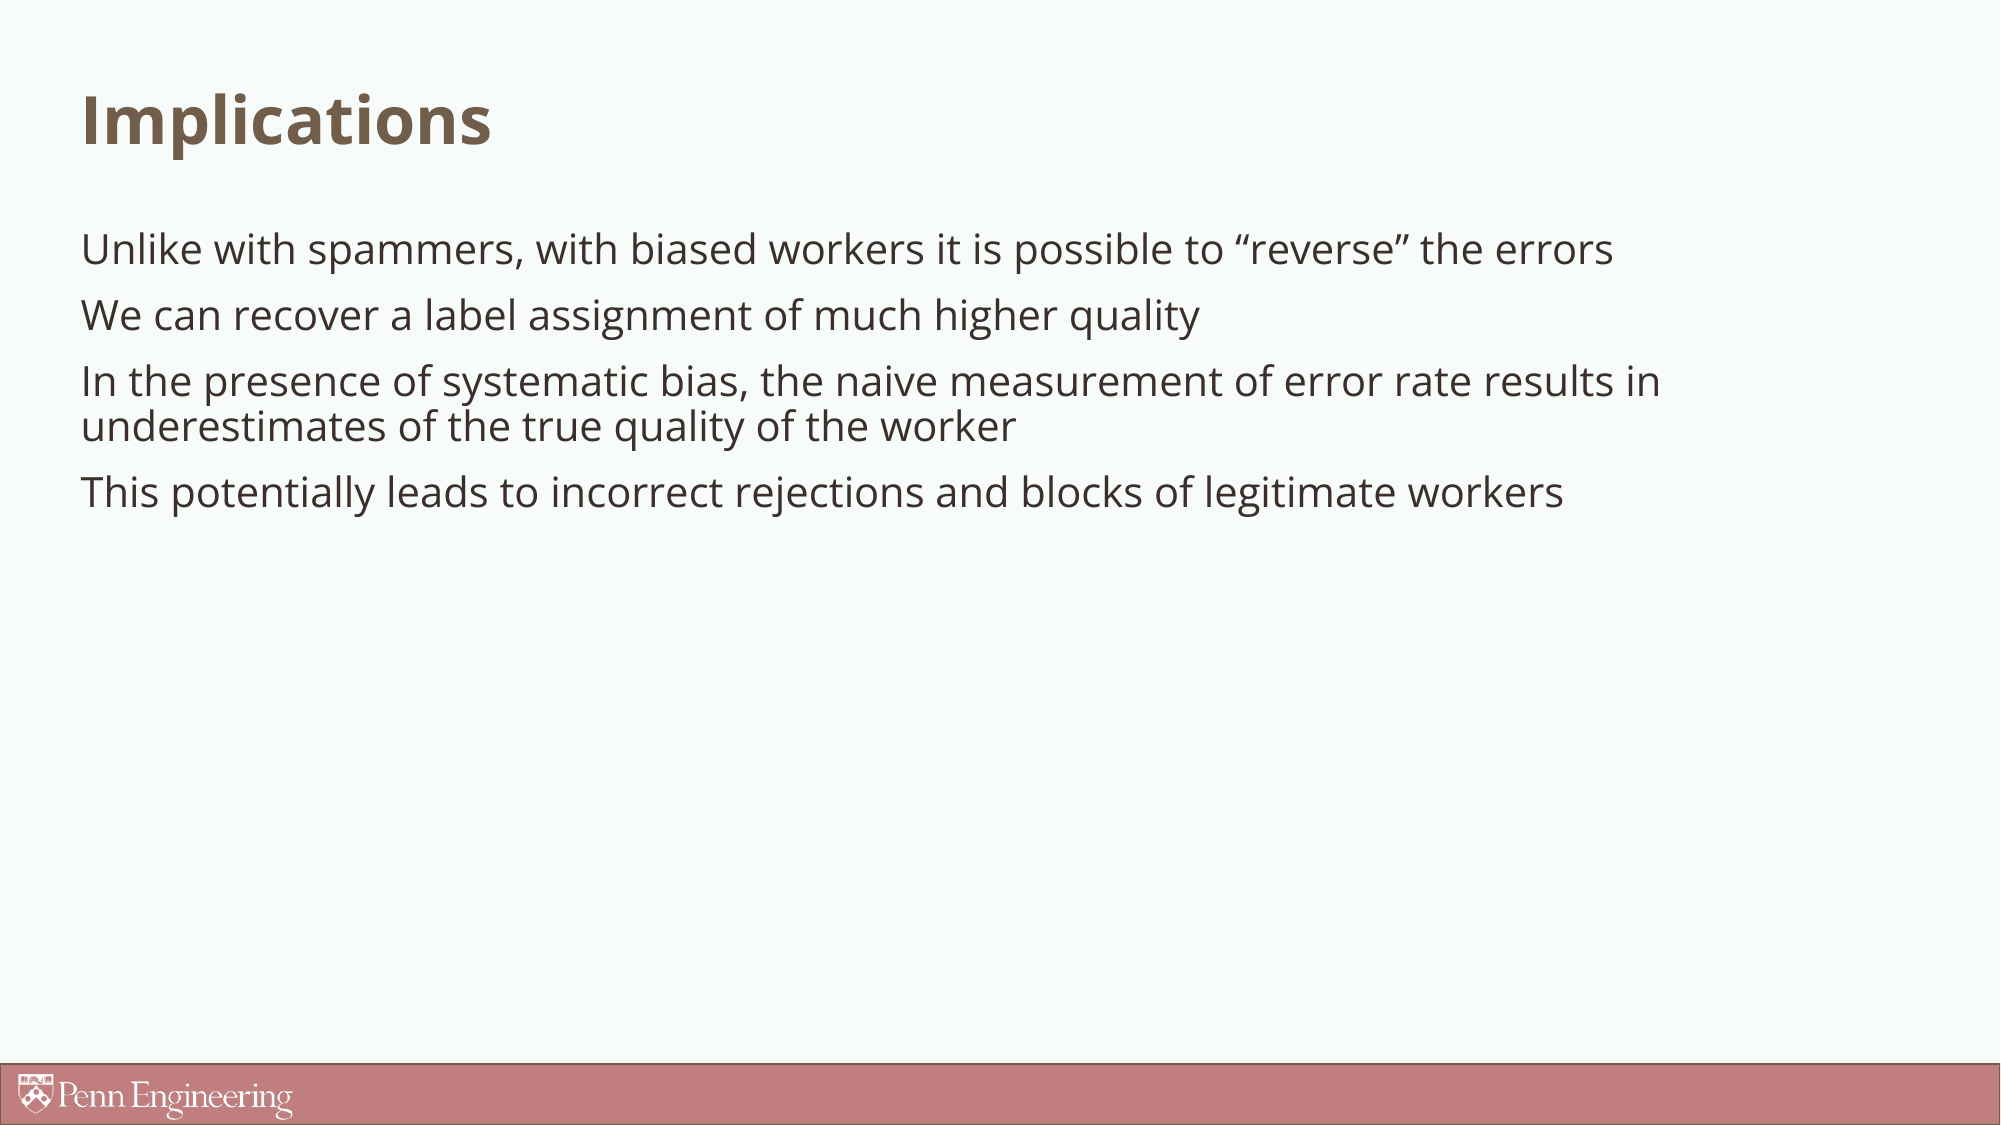

# Implications
Unlike with spammers, with biased workers it is possible to “reverse” the errors
We can recover a label assignment of much higher quality
In the presence of systematic bias, the naive measurement of error rate results in underestimates of the true quality of the worker
This potentially leads to incorrect rejections and blocks of legitimate workers